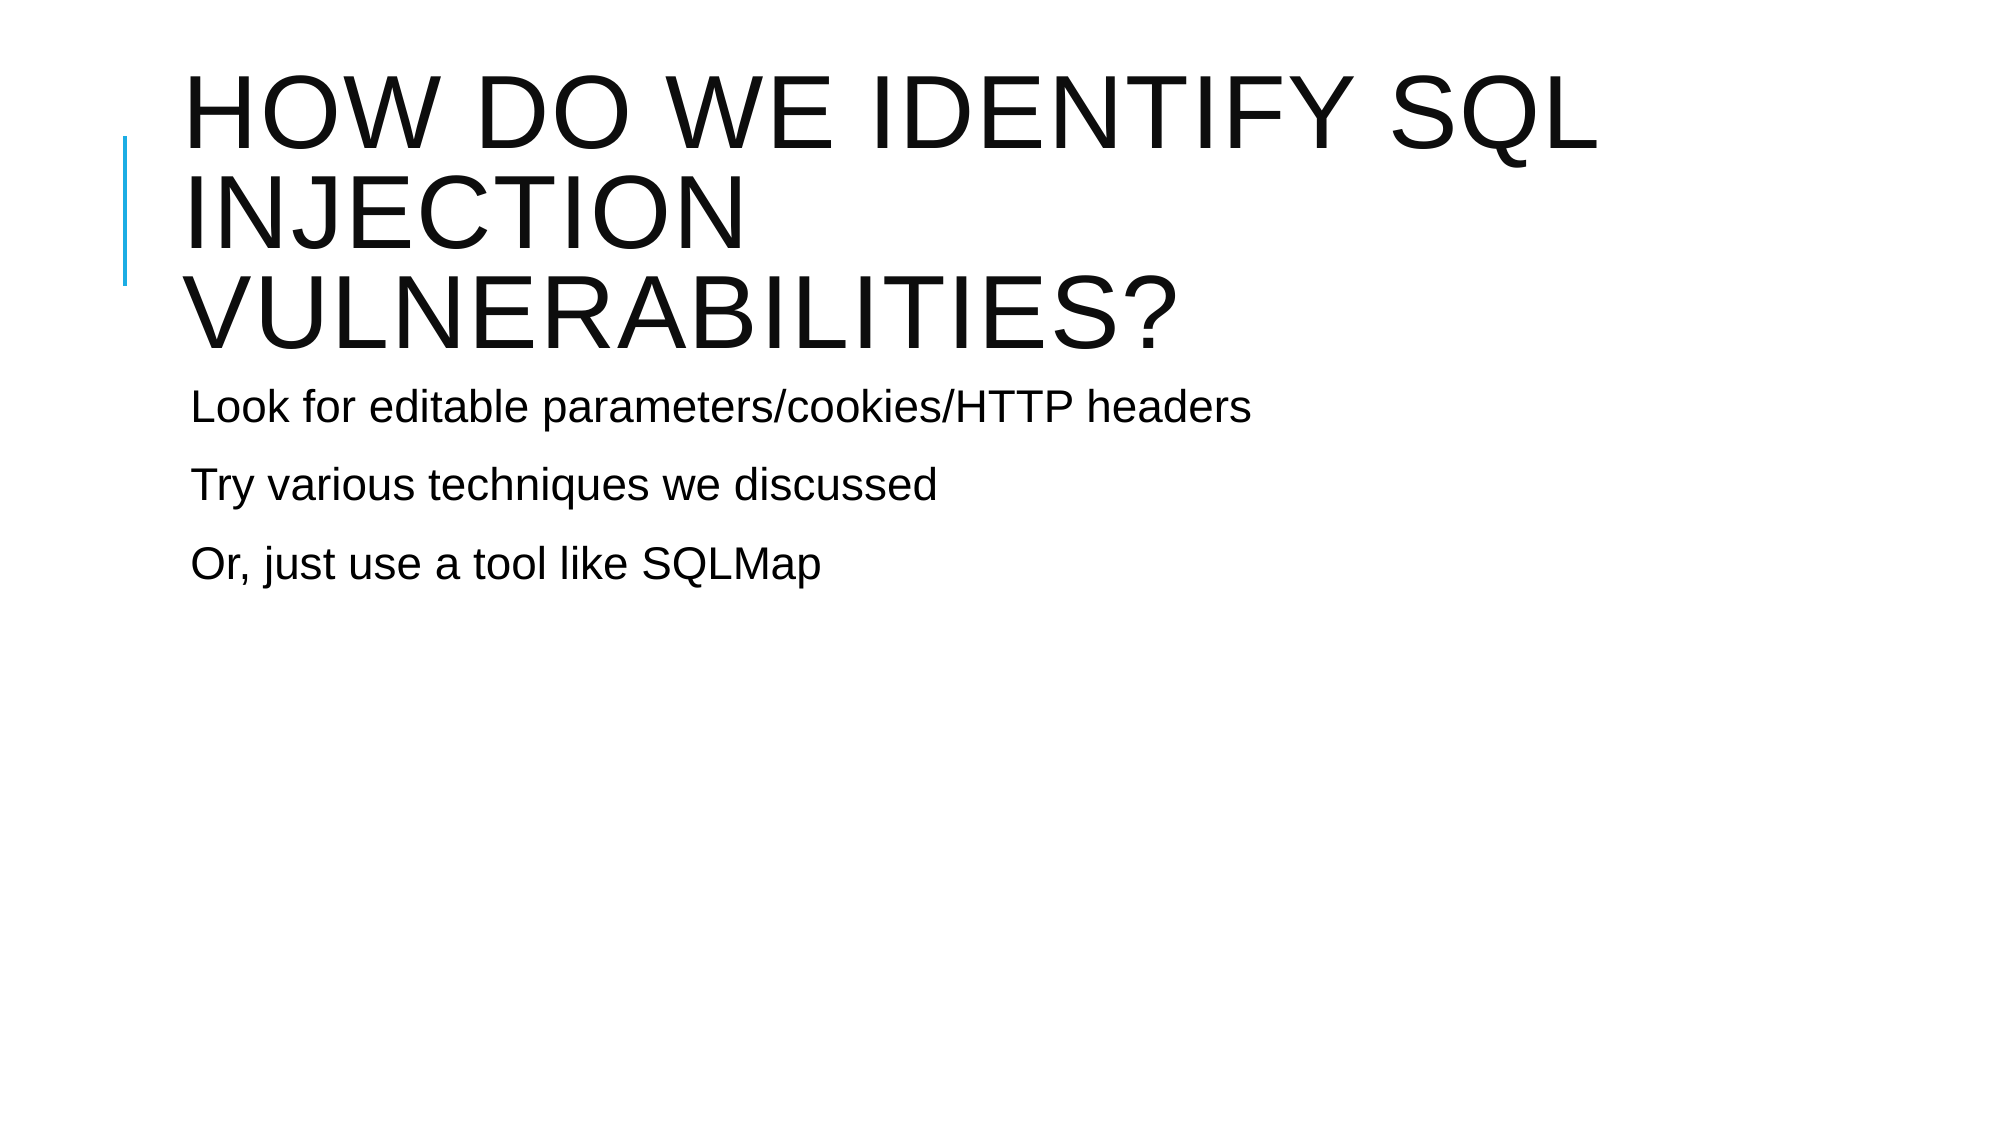

# How do we identify SQL Injection vulnerabilities?
Look for editable parameters/cookies/HTTP headers
Try various techniques we discussed
Or, just use a tool like SQLMap